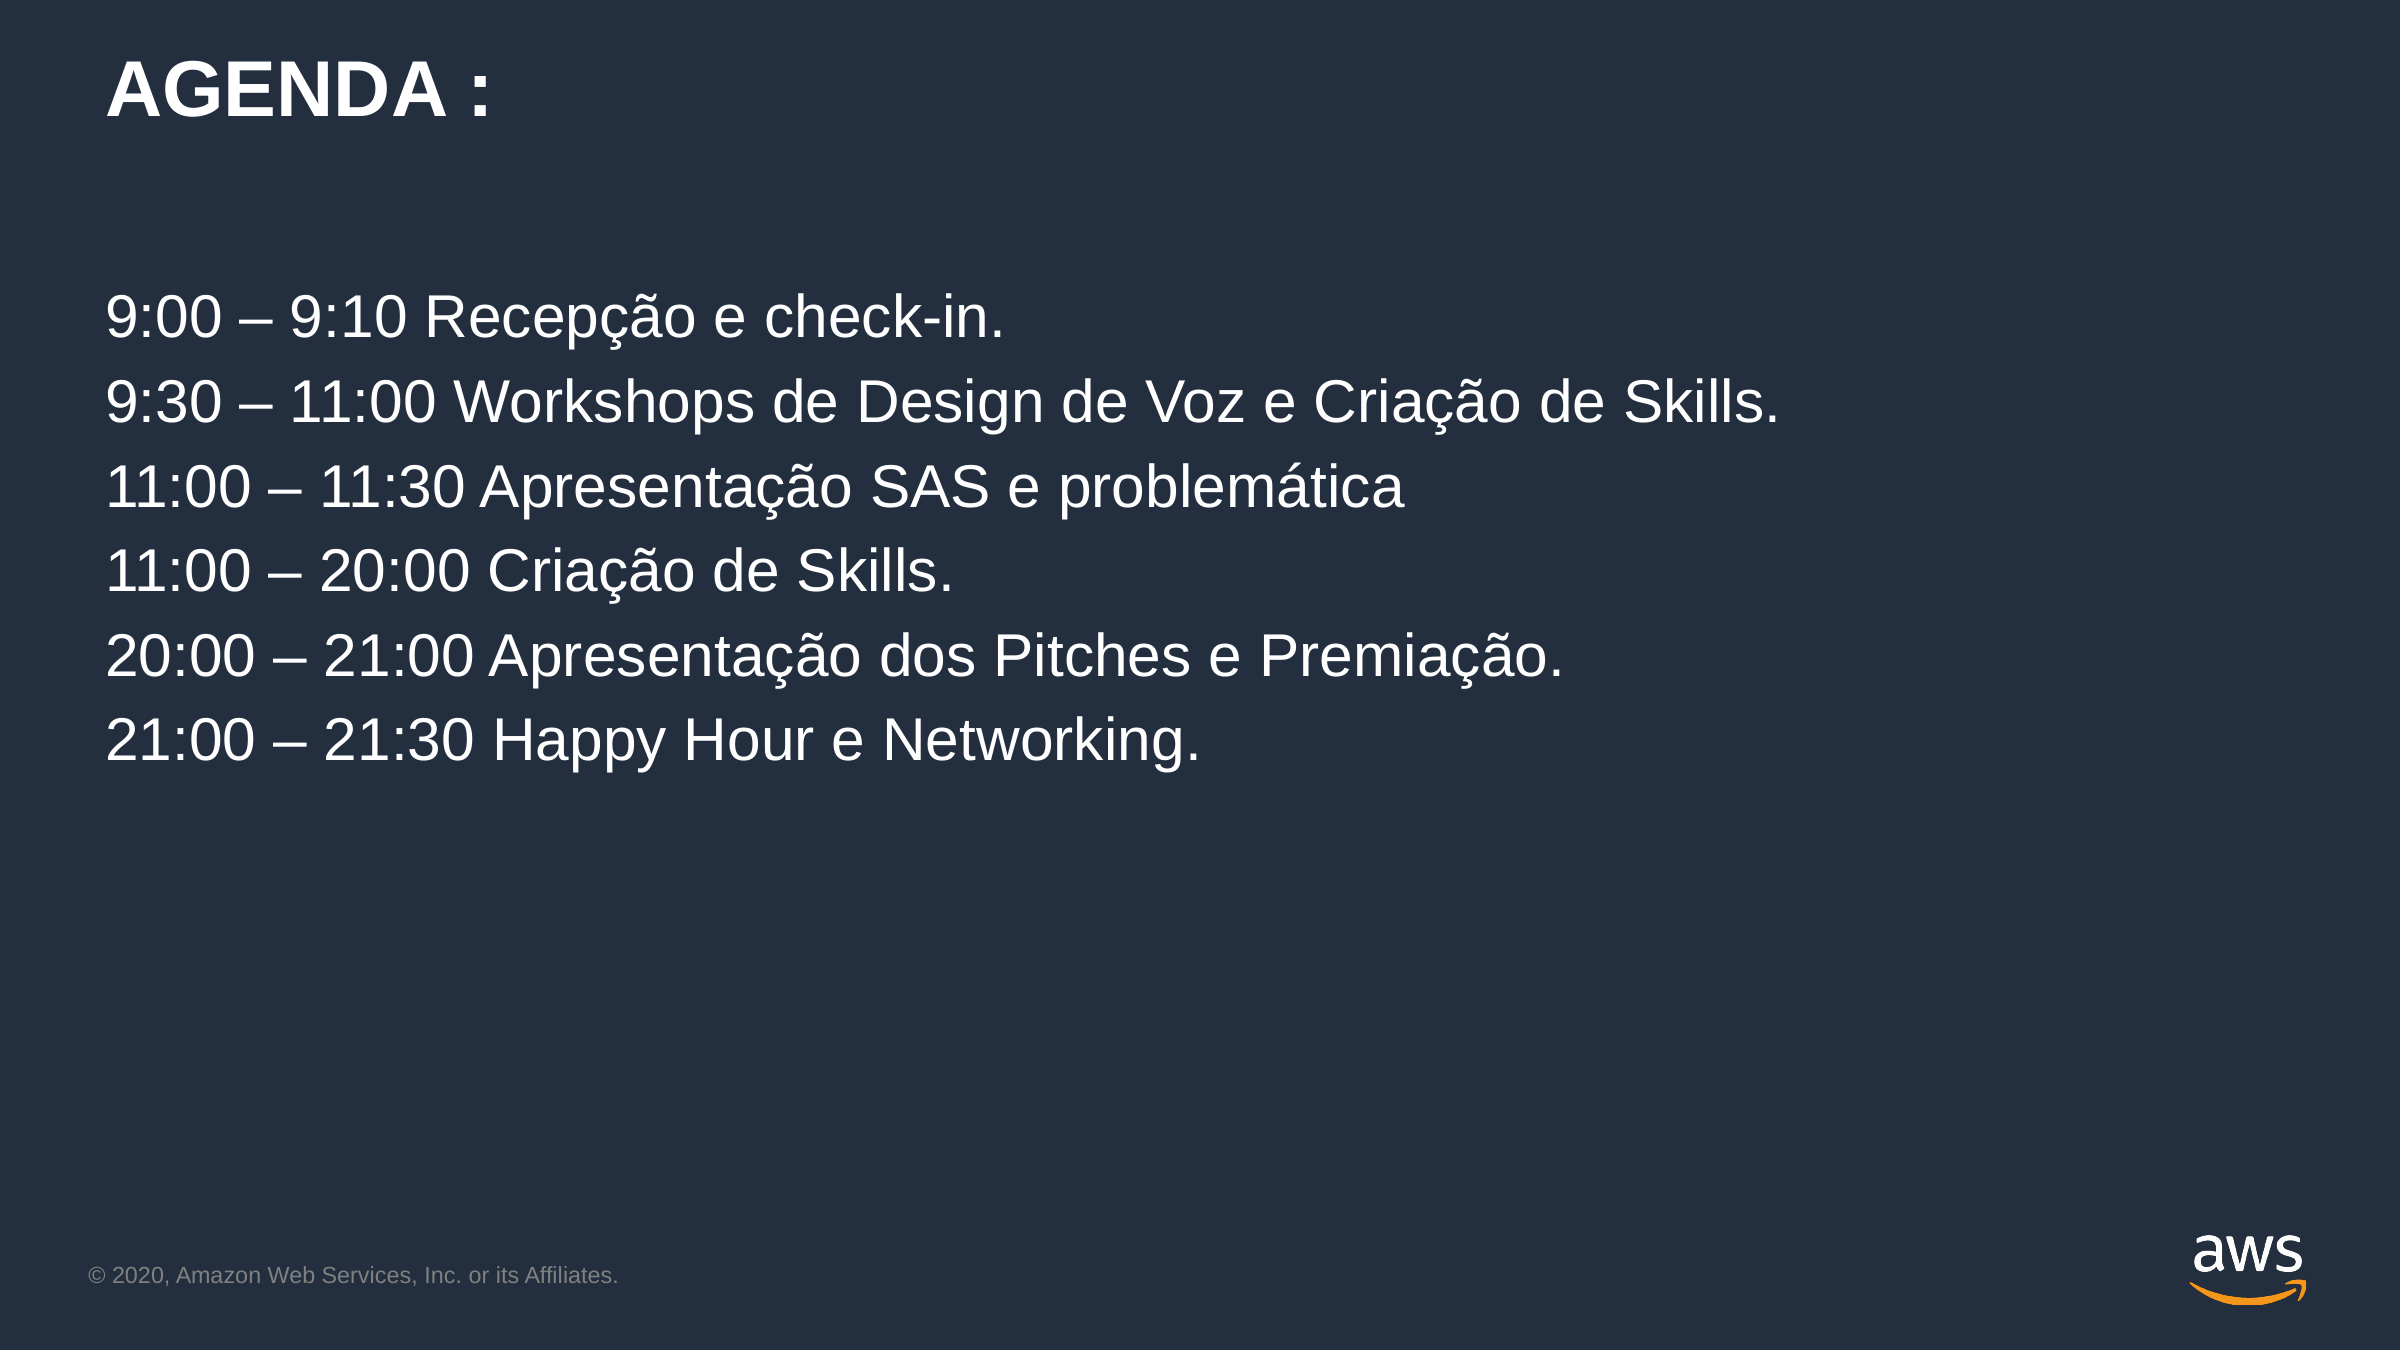

# AGENDA :
9:00 – 9:10 Recepção e check-in.
9:30 – 11:00 Workshops de Design de Voz e Criação de Skills.
11:00 – 11:30 Apresentação SAS e problemática
11:00 – 20:00 Criação de Skills.
20:00 – 21:00 Apresentação dos Pitches e Premiação.
21:00 – 21:30 Happy Hour e Networking.